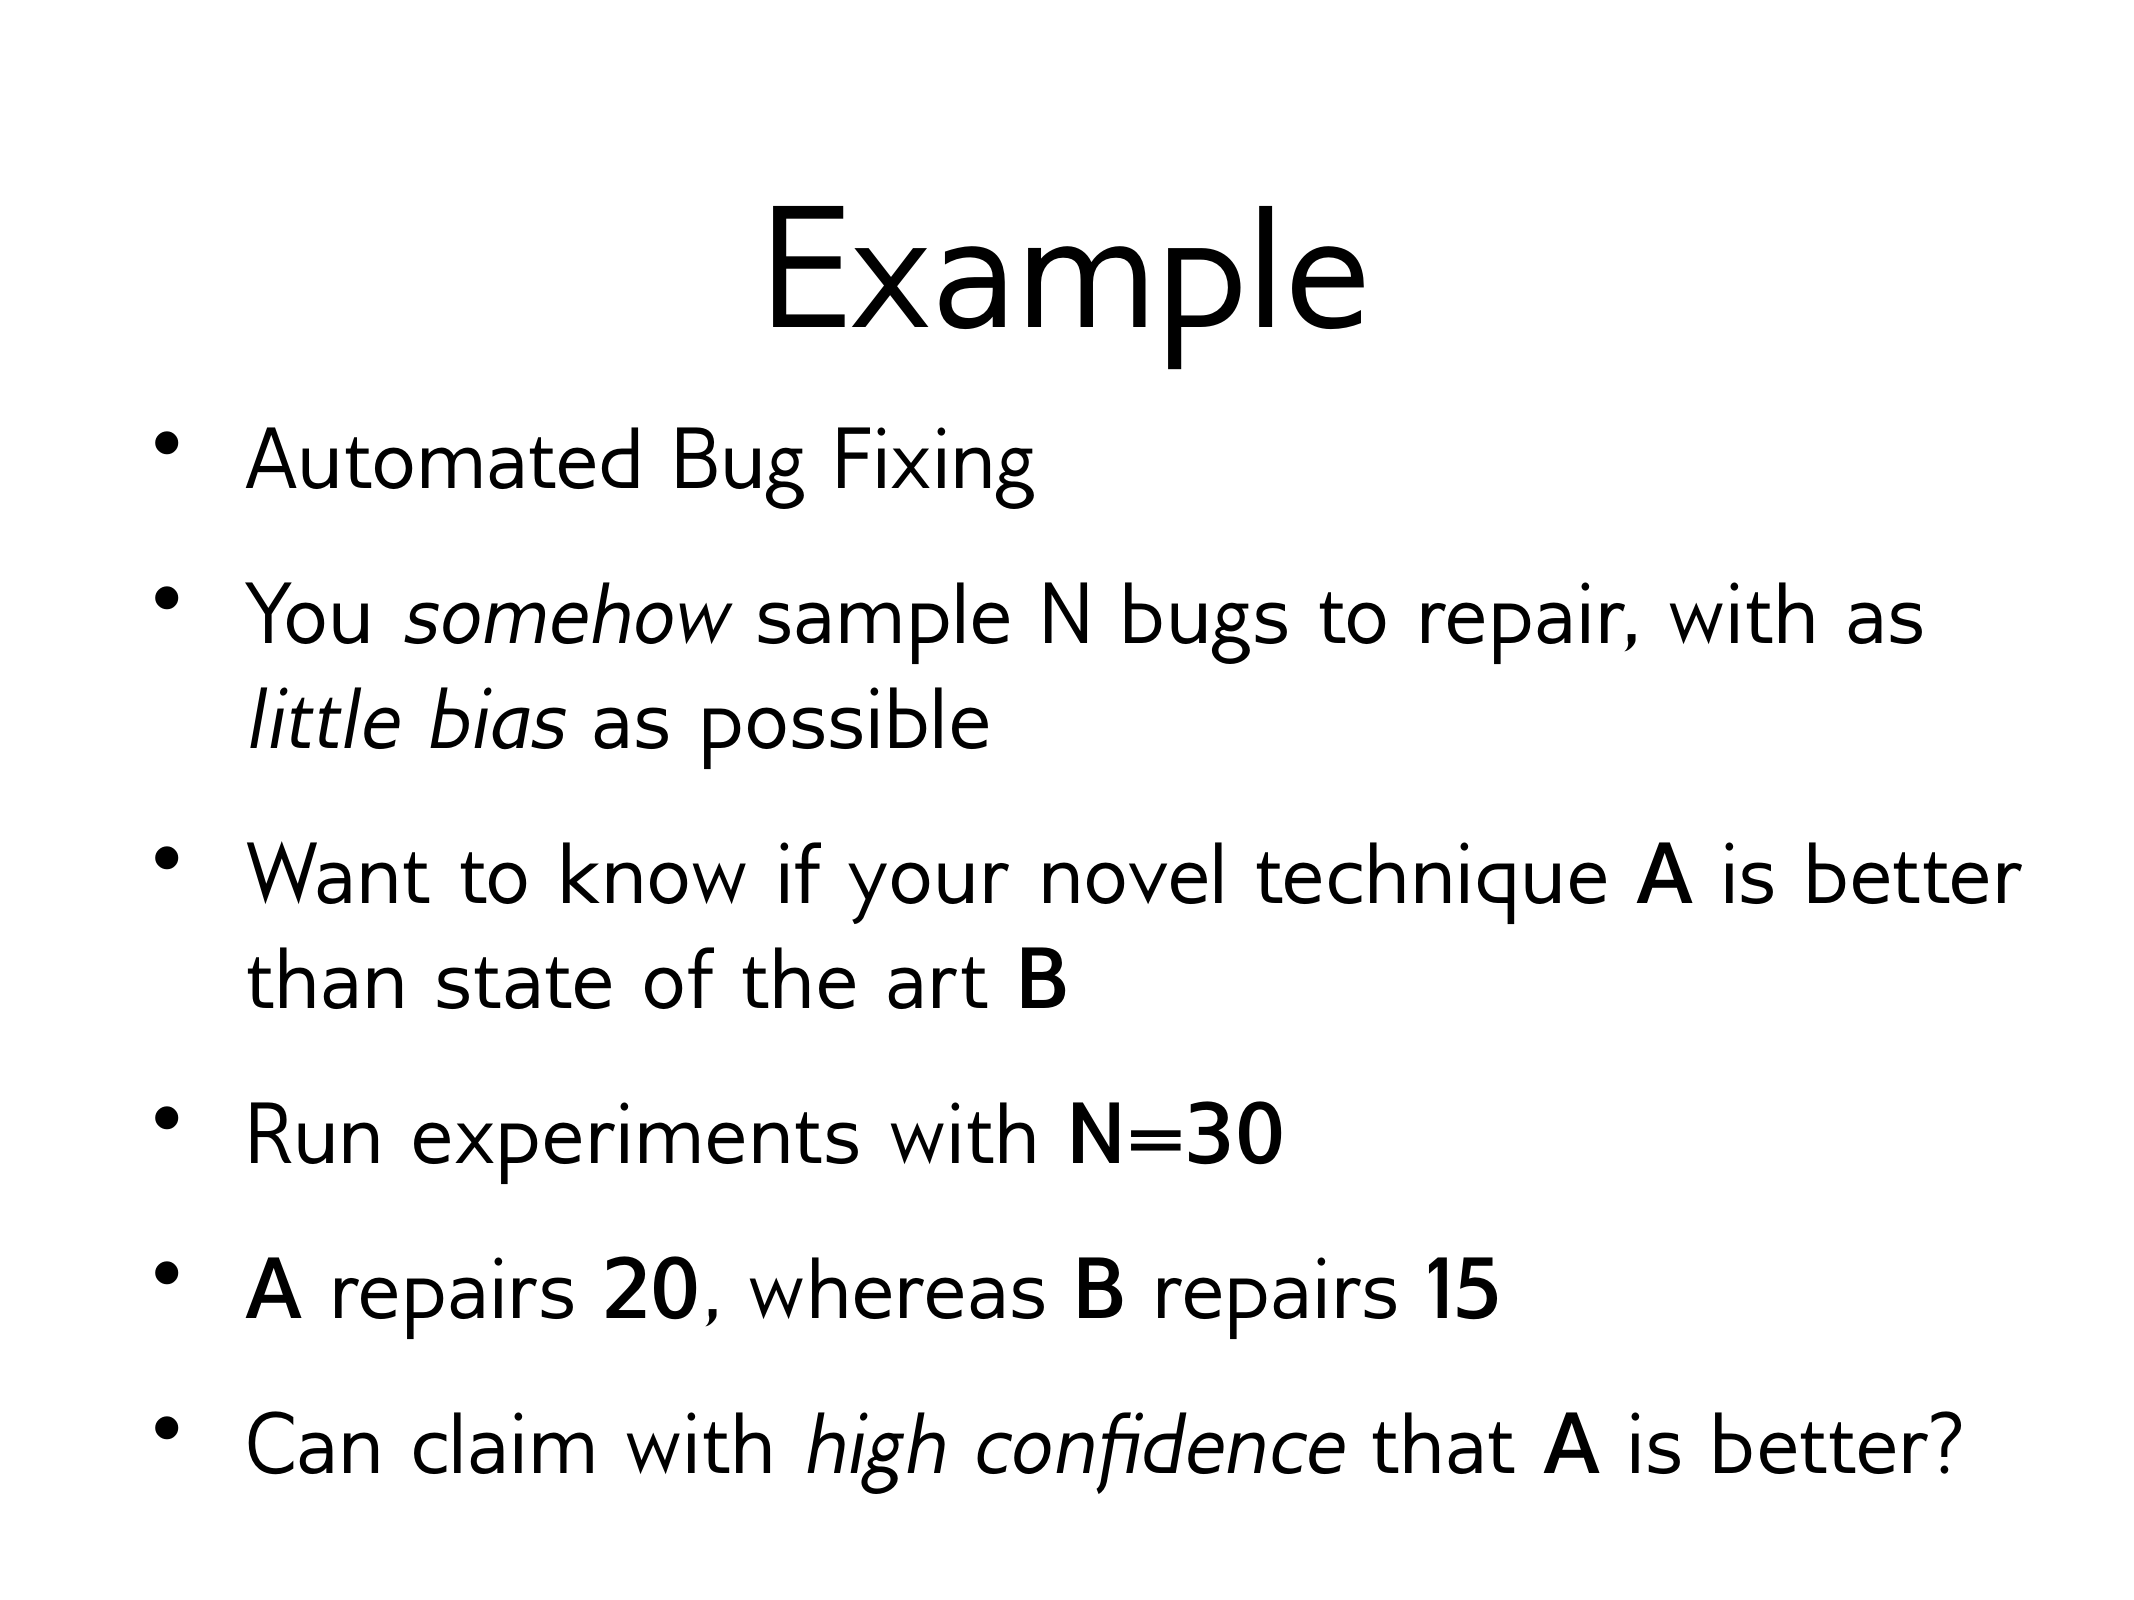

# Example
Automated Bug Fixing
You somehow sample N bugs to repair, with as little bias as possible
Want to know if your novel technique A is better than state of the art B
Run experiments with N=30
A repairs 20, whereas B repairs 15
Can claim with high confidence that A is better?